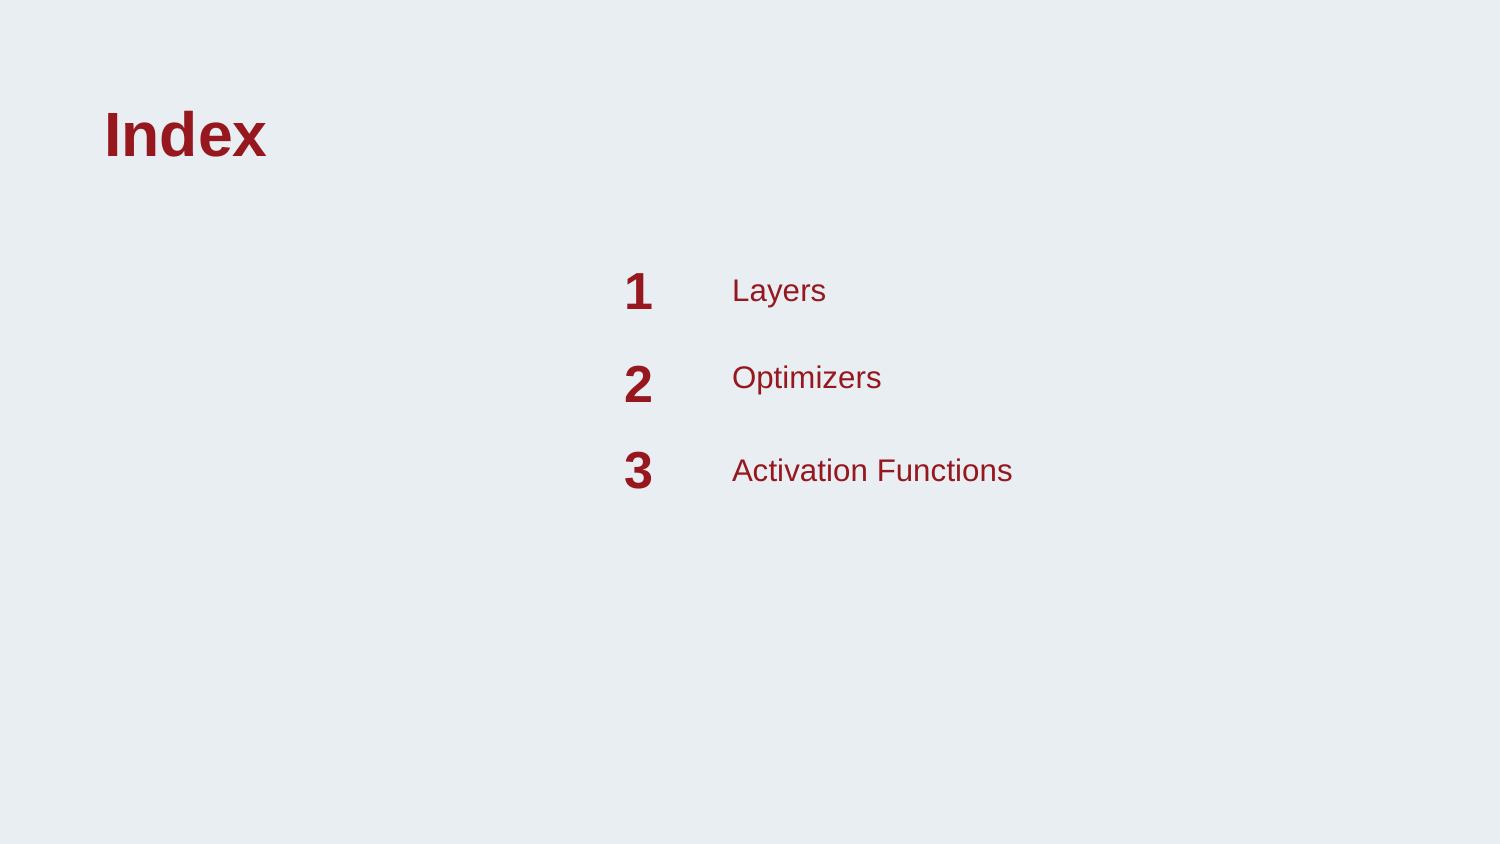

Index
1
Layers
2
Optimizers
3
Activation Functions